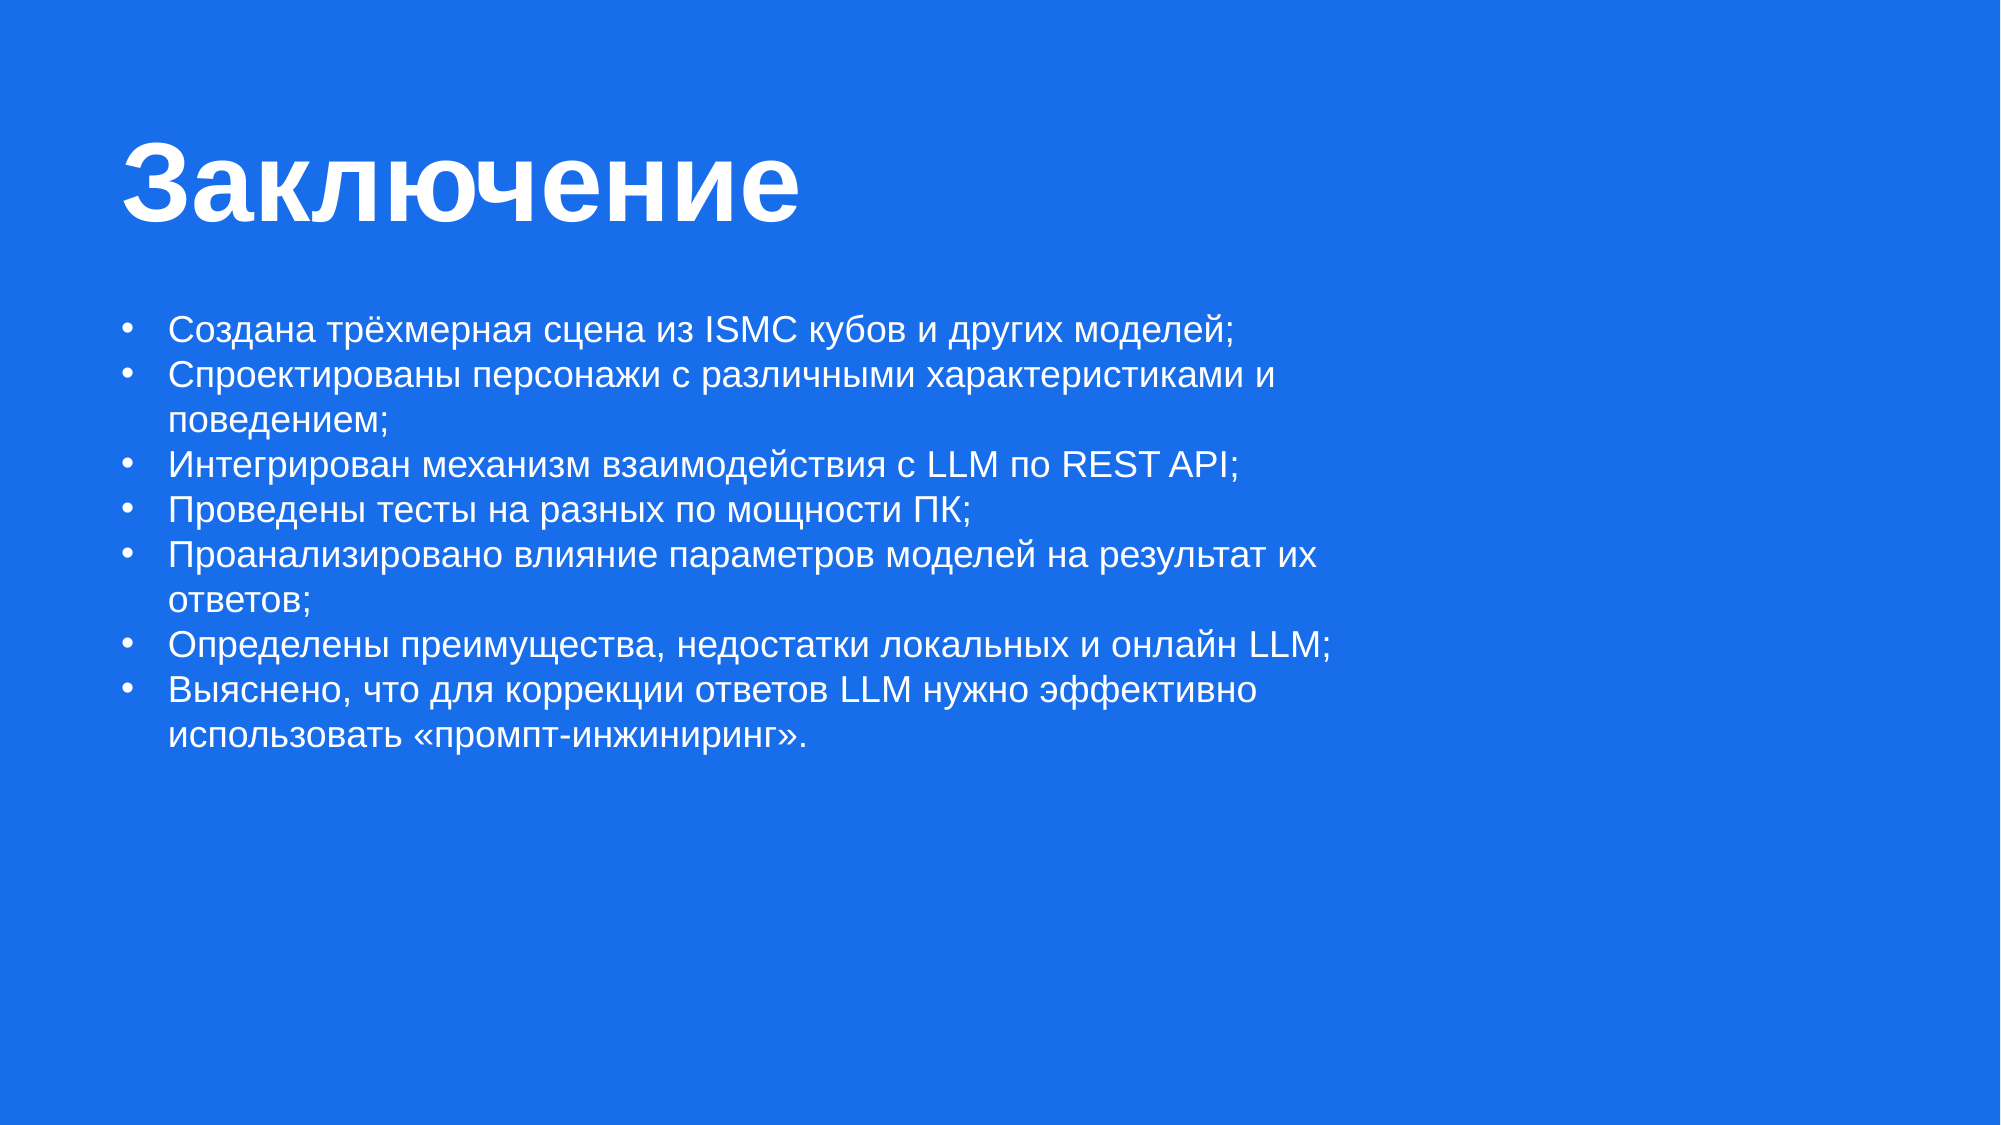

Заключение
Создана трёхмерная сцена из ISMC кубов и других моделей;
Спроектированы персонажи с различными характеристиками и поведением;
Интегрирован механизм взаимодействия с LLM по REST API;
Проведены тесты на разных по мощности ПК;
Проанализировано влияние параметров моделей на результат их ответов;
Определены преимущества, недостатки локальных и онлайн LLM;
Выяснено, что для коррекции ответов LLM нужно эффективно использовать «промпт-инжиниринг».